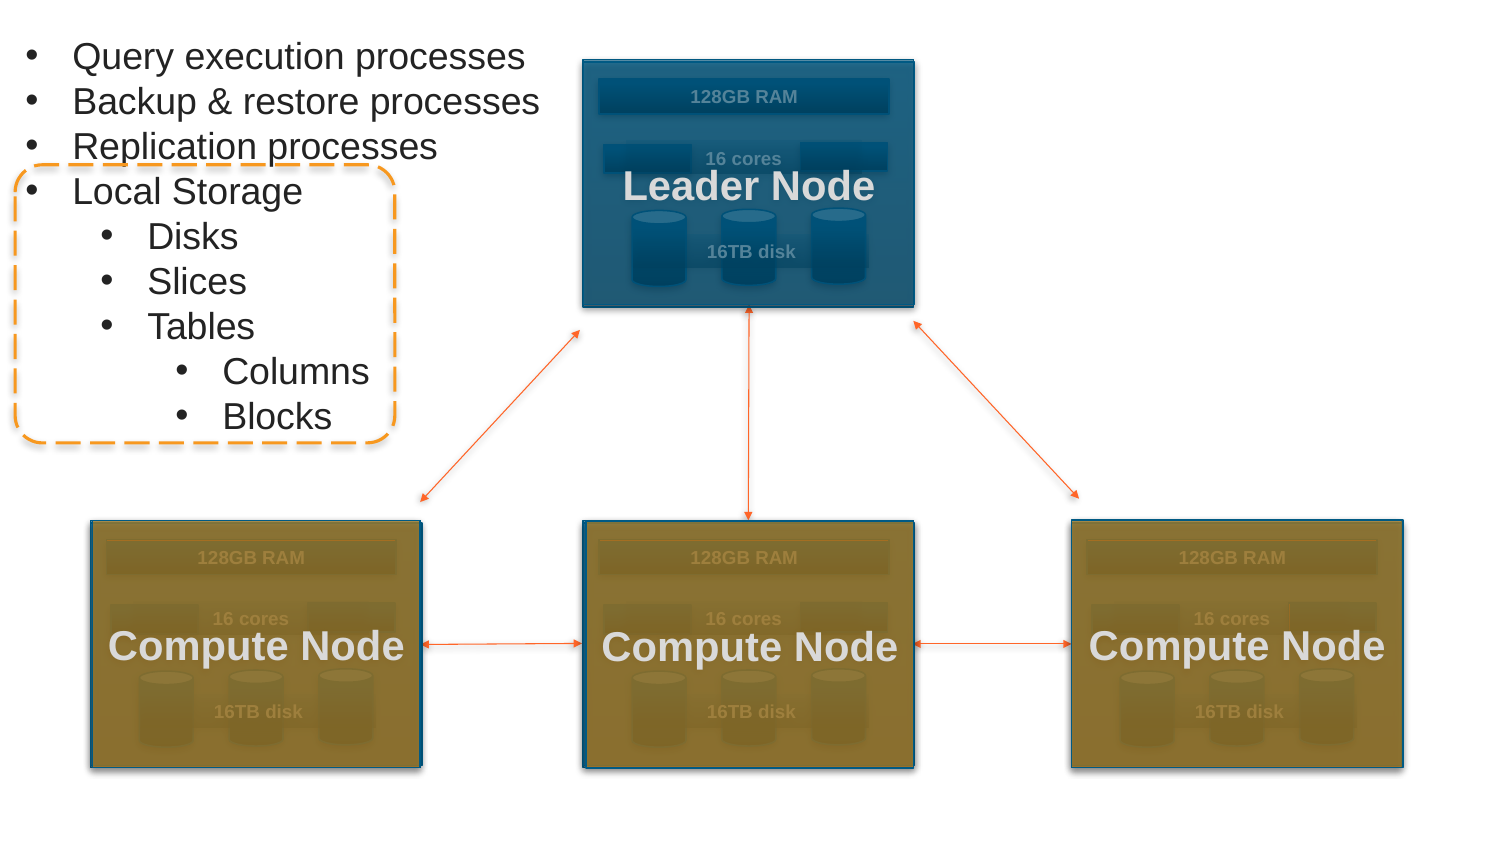

Query execution processes
Backup & restore processes
Replication processes
Local Storage
Disks
Slices
Tables
Columns
Blocks

128GB RAM
16 cores

16TB disk
Leader Node

128GB RAM
16 cores

16TB disk

128GB RAM
16 cores

16TB disk

128GB RAM
16 cores

16TB disk

Compute Node
Compute Node
Compute Node